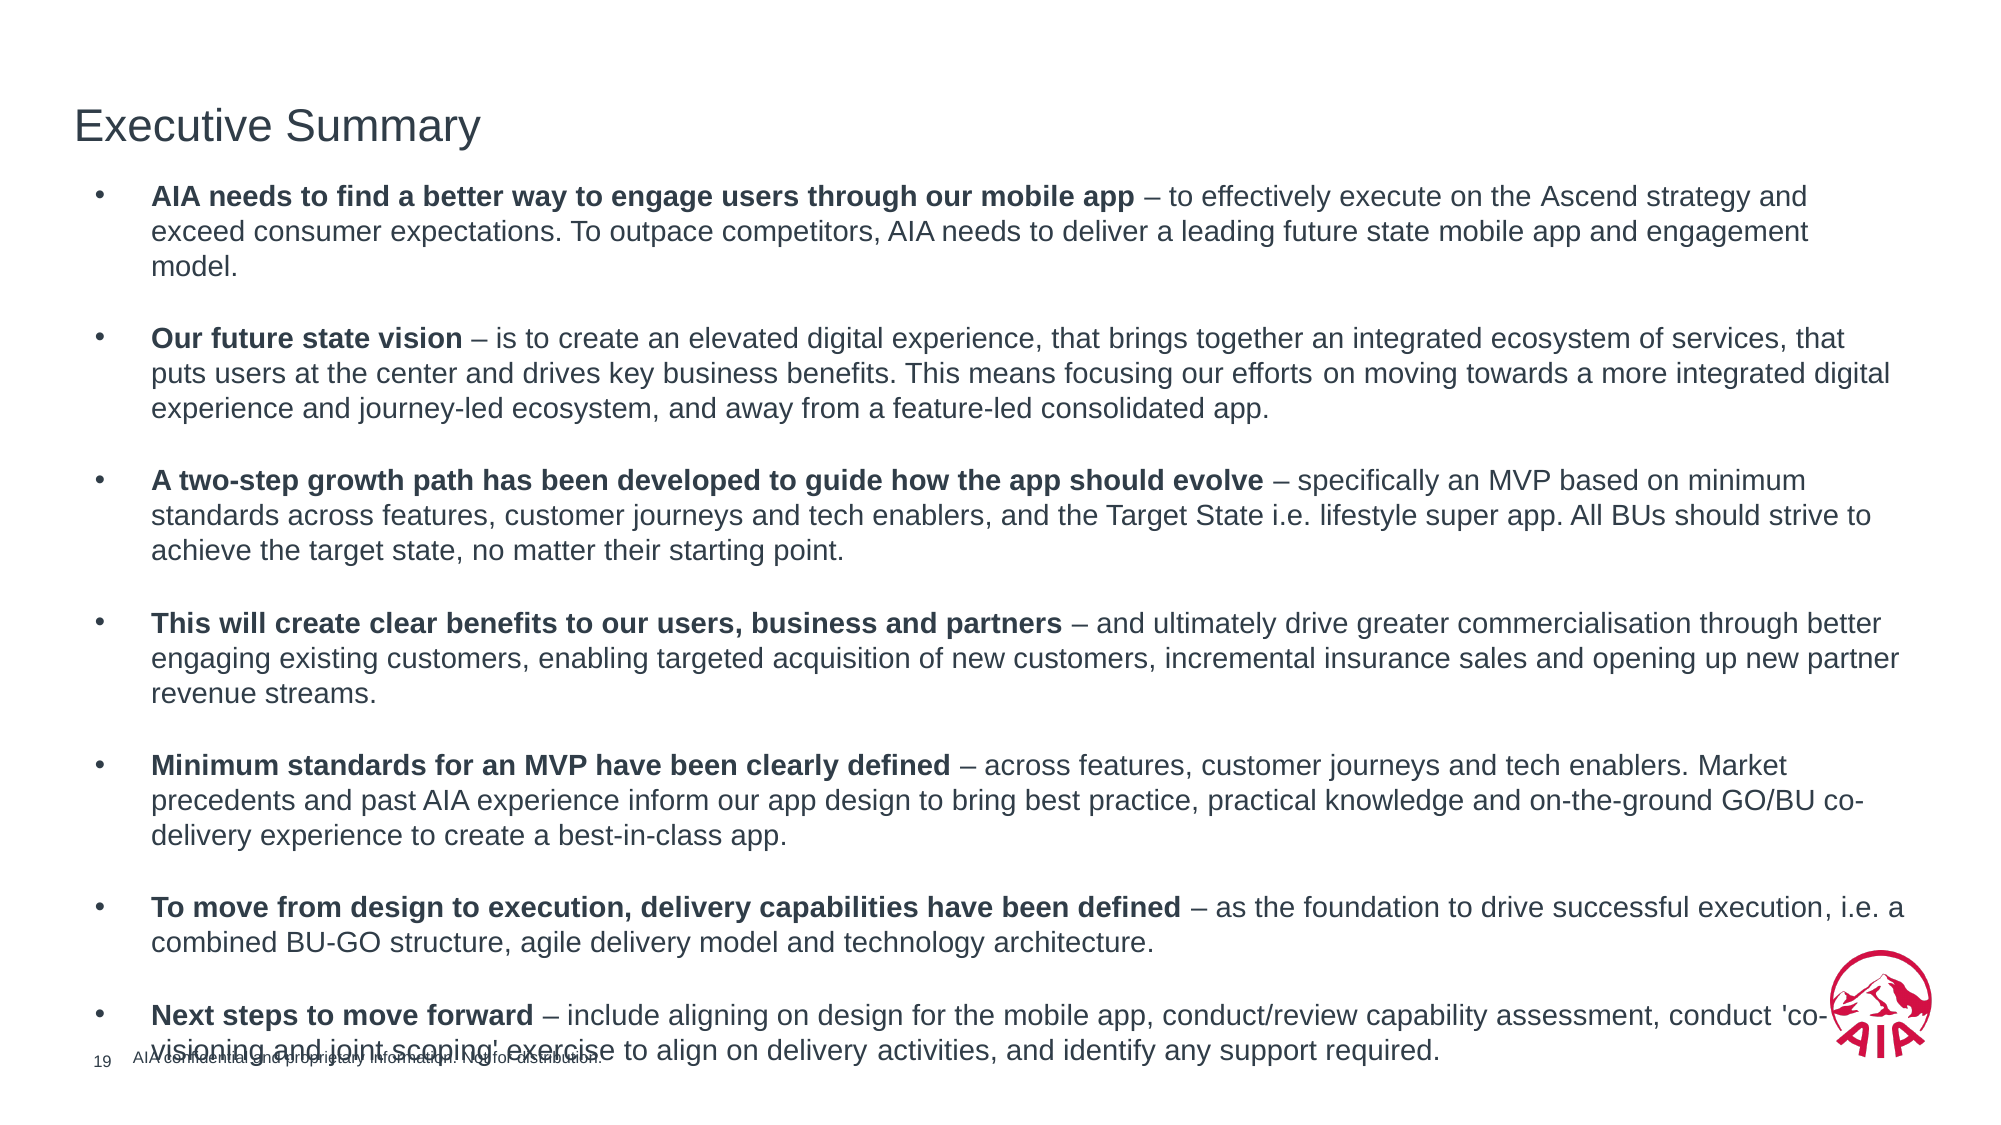

# Executive Summary
AIA needs to find a better way to engage users through our mobile app – to effectively execute on the Ascend strategy and exceed consumer expectations. To outpace competitors, AIA needs to deliver a leading future state mobile app and engagement model.
Our future state vision – is to create an elevated digital experience, that brings together an integrated ecosystem of services, that puts users at the center and drives key business benefits. This means focusing our efforts on moving towards a more integrated digital experience and journey-led ecosystem, and away from a feature-led consolidated app.
A two-step growth path has been developed to guide how the app should evolve – specifically an MVP based on minimum standards across features, customer journeys and tech enablers, and the Target State i.e. lifestyle super app. All BUs should strive to achieve the target state, no matter their starting point.
This will create clear benefits to our users, business and partners – and ultimately drive greater commercialisation through better engaging existing customers, enabling targeted acquisition of new customers, incremental insurance sales and opening up new partner revenue streams.
Minimum standards for an MVP have been clearly defined – across features, customer journeys and tech enablers. Market precedents and past AIA experience inform our app design to bring best practice, practical knowledge and on-the-ground GO/BU co-delivery experience to create a best-in-class app.
To move from design to execution, delivery capabilities have been defined – as the foundation to drive successful execution, i.e. a combined BU-GO structure, agile delivery model and technology architecture.
Next steps to move forward – include aligning on design for the mobile app, conduct/review capability assessment, conduct 'co-visioning and joint scoping' exercise to align on delivery activities, and identify any support required.
19